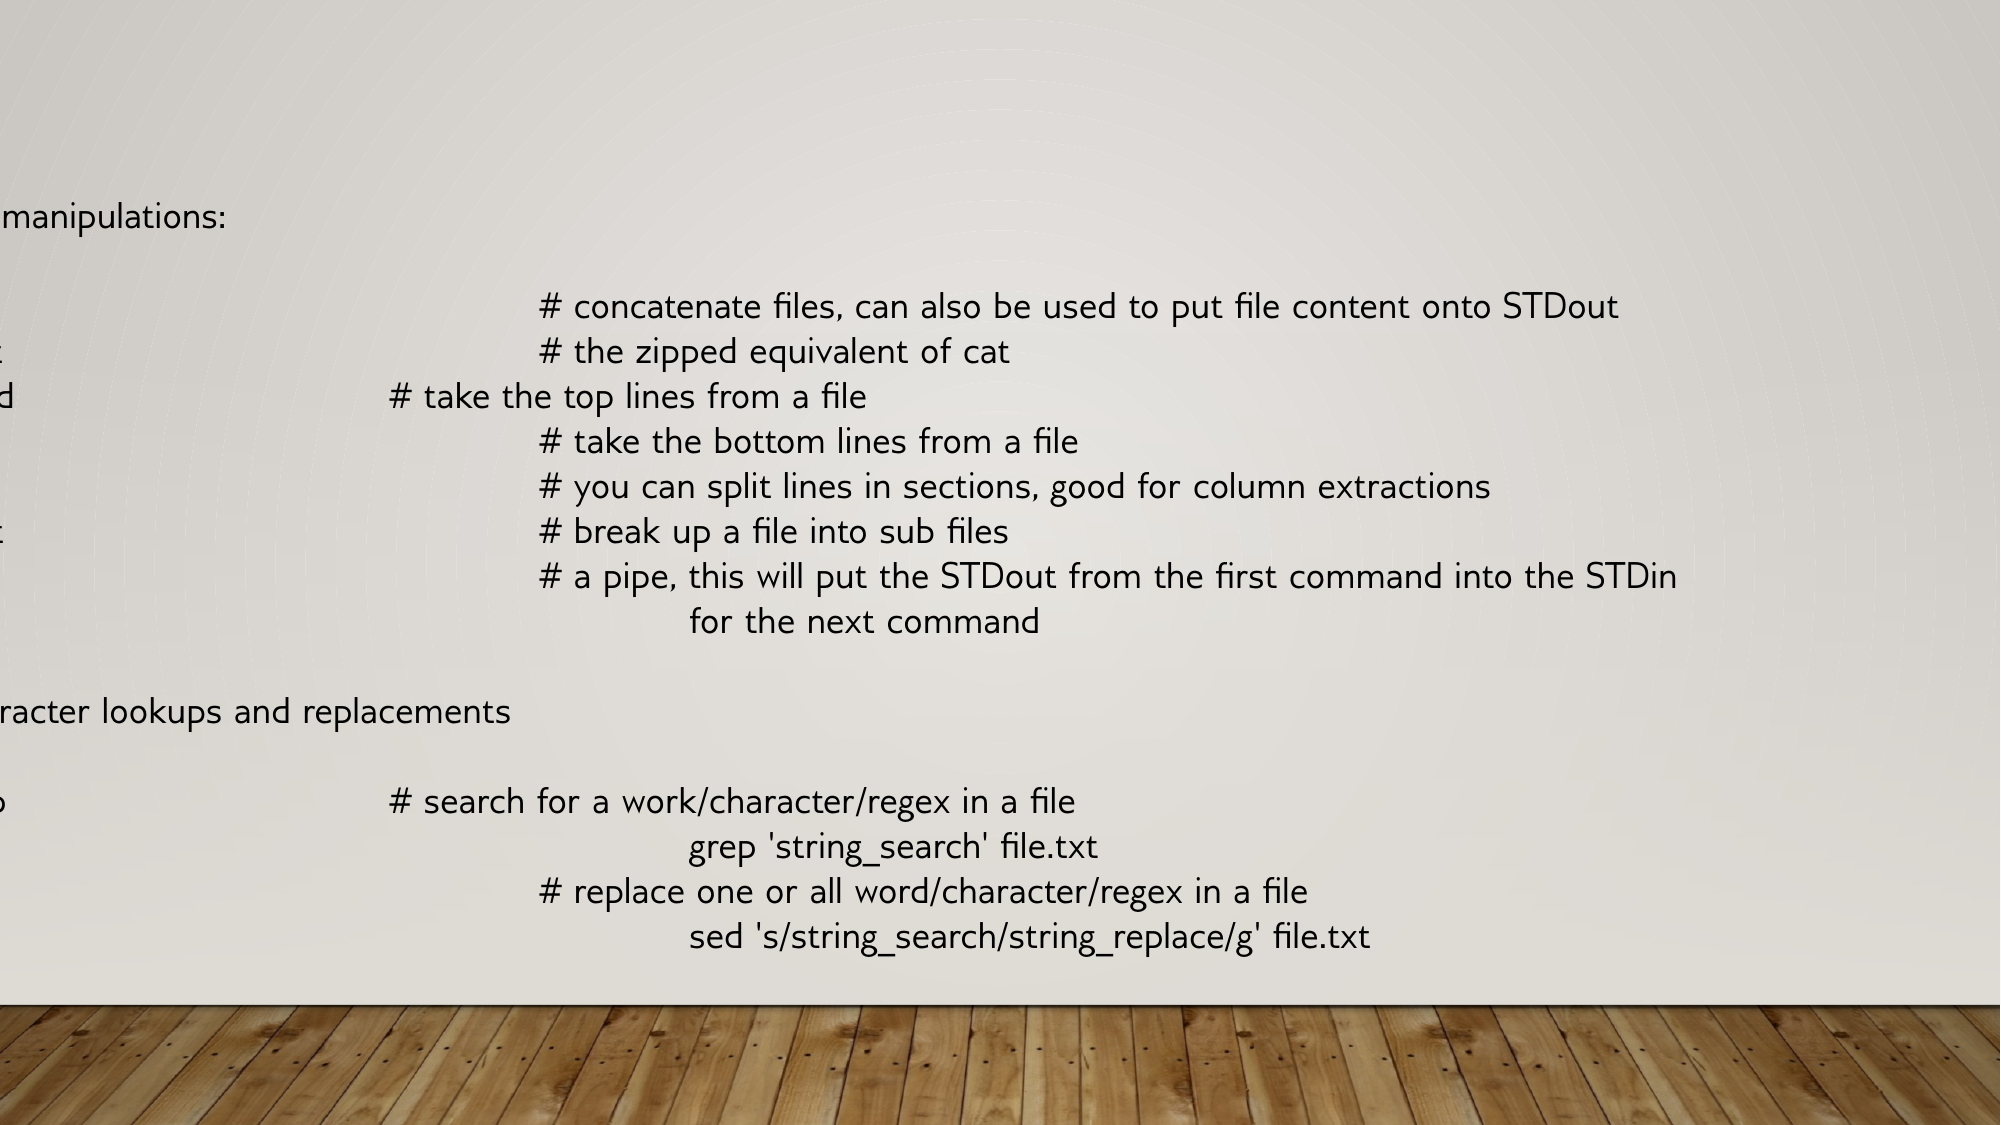

File manipulations:

cat 				# concatenate files, can also be used to put file content onto STDout
zcat 				# the zipped equivalent of cat
head 			# take the top lines from a file
tail 				# take the bottom lines from a file
cut 				# you can split lines in sections, good for column extractions
split	 			# break up a file into sub files
|  	 			# a pipe, this will put the STDout from the first command into the STDin
					for the next command

Character lookups and replacements

grep 			# search for a work/character/regex in a file
					grep 'string_search' file.txt
sed 				# replace one or all word/character/regex in a file
					sed 's/string_search/string_replace/g' file.txt